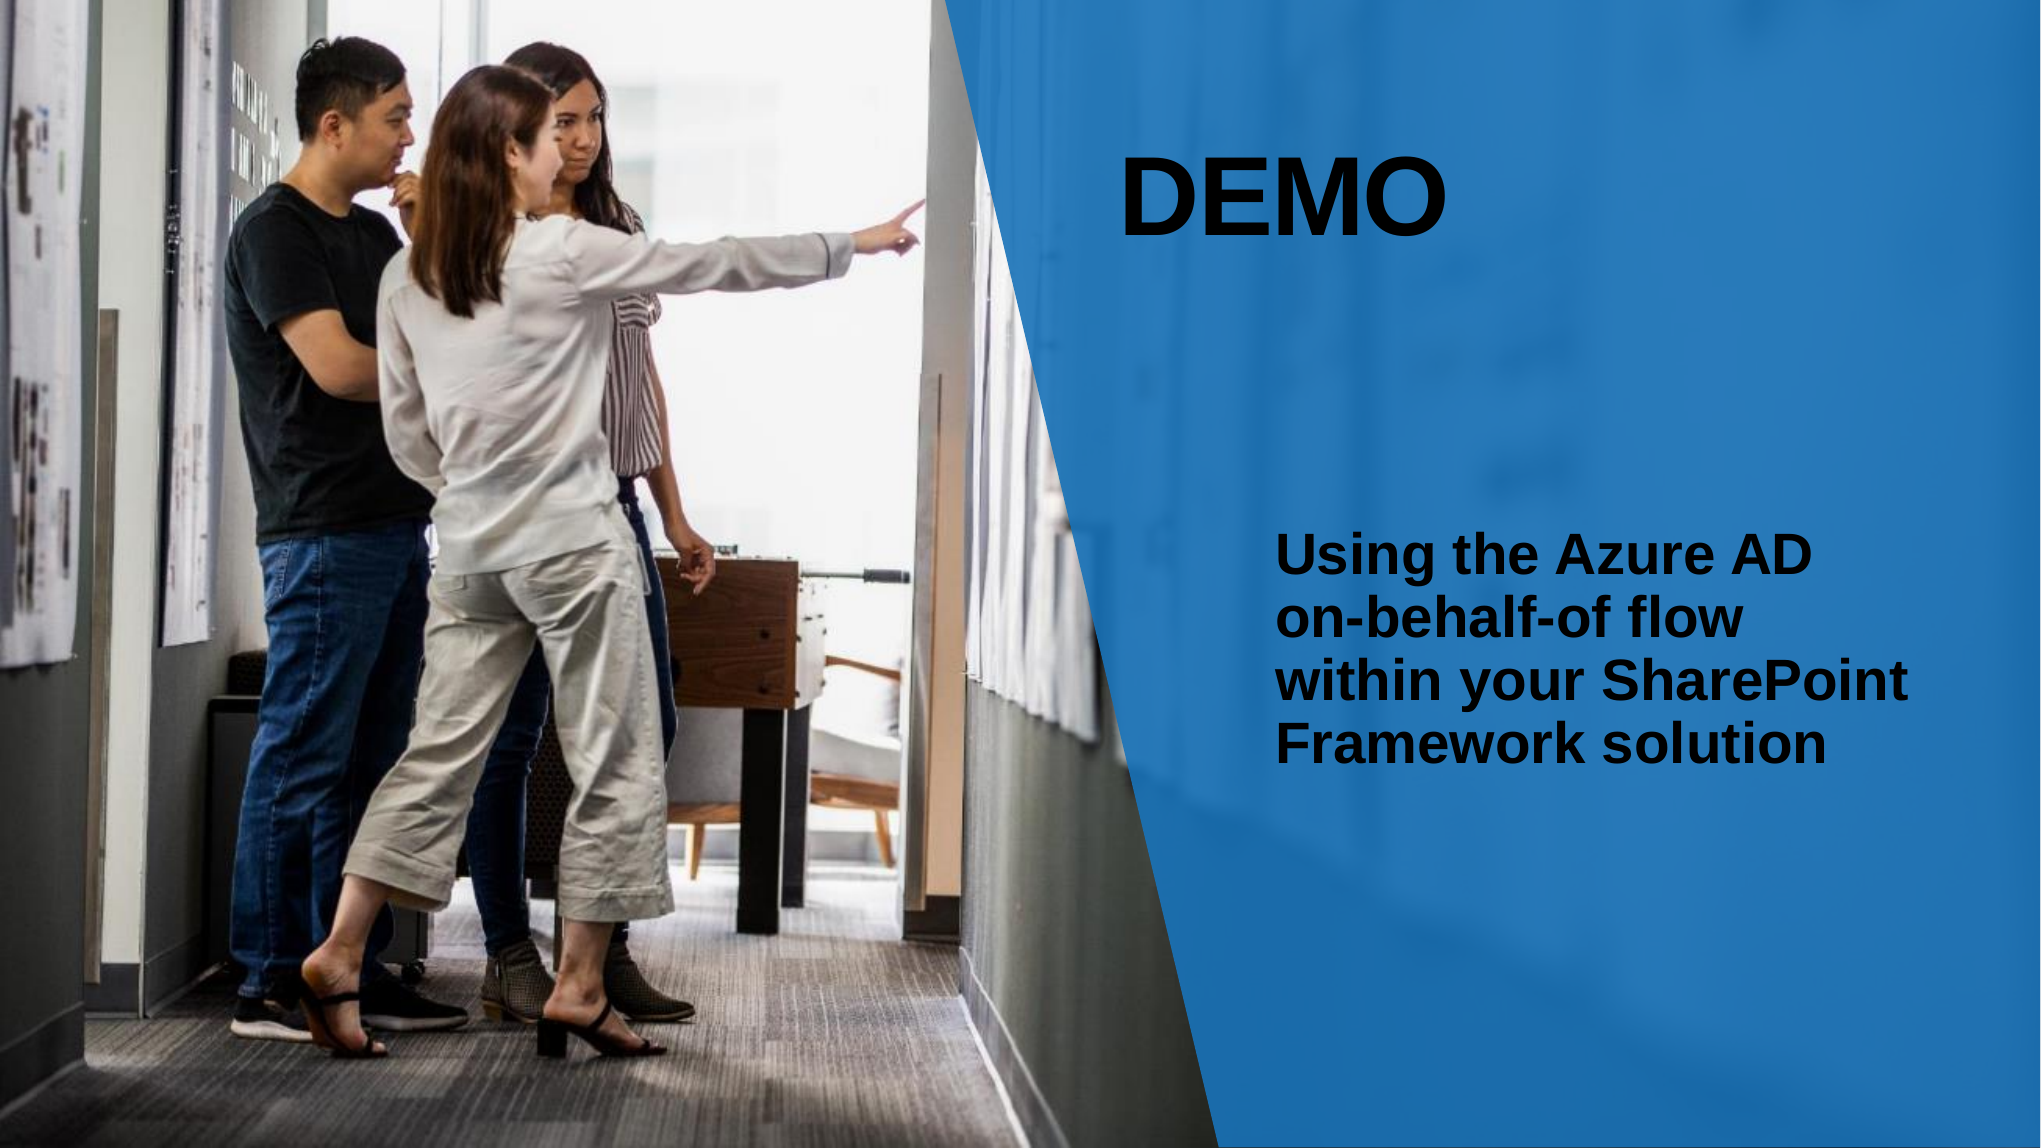

# DEMO
Using the Azure AD
on-behalf-of flow
within your SharePoint Framework solution